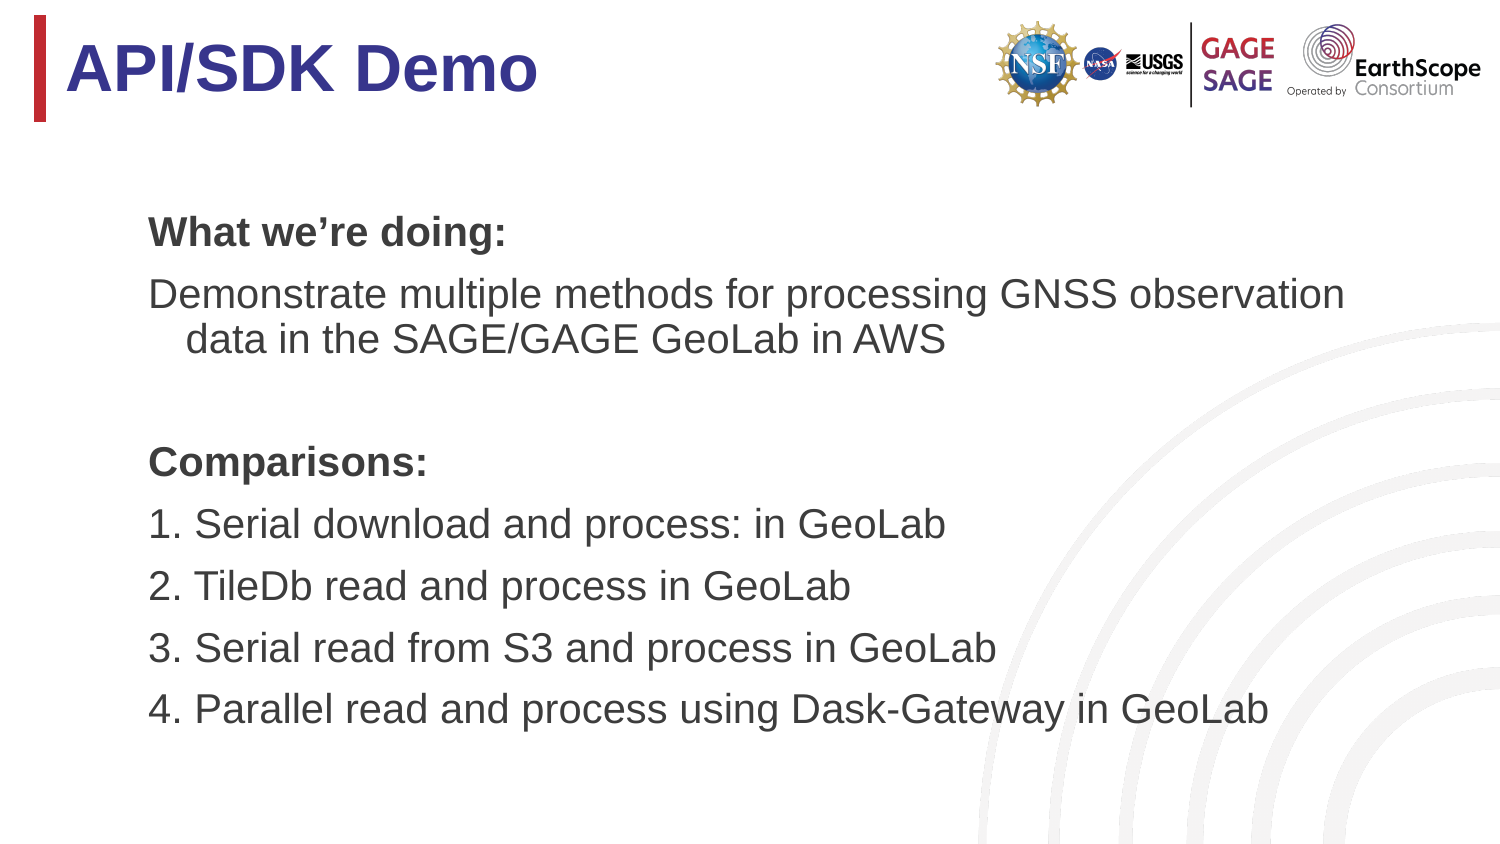

# API/SDK Demo
What we’re doing:
Demonstrate multiple methods for processing GNSS observation data in the SAGE/GAGE GeoLab in AWS

Comparisons:
1. Serial download and process: in GeoLab
2. TileDb read and process in GeoLab
3. Serial read from S3 and process in GeoLab
4. Parallel read and process using Dask-Gateway in GeoLab